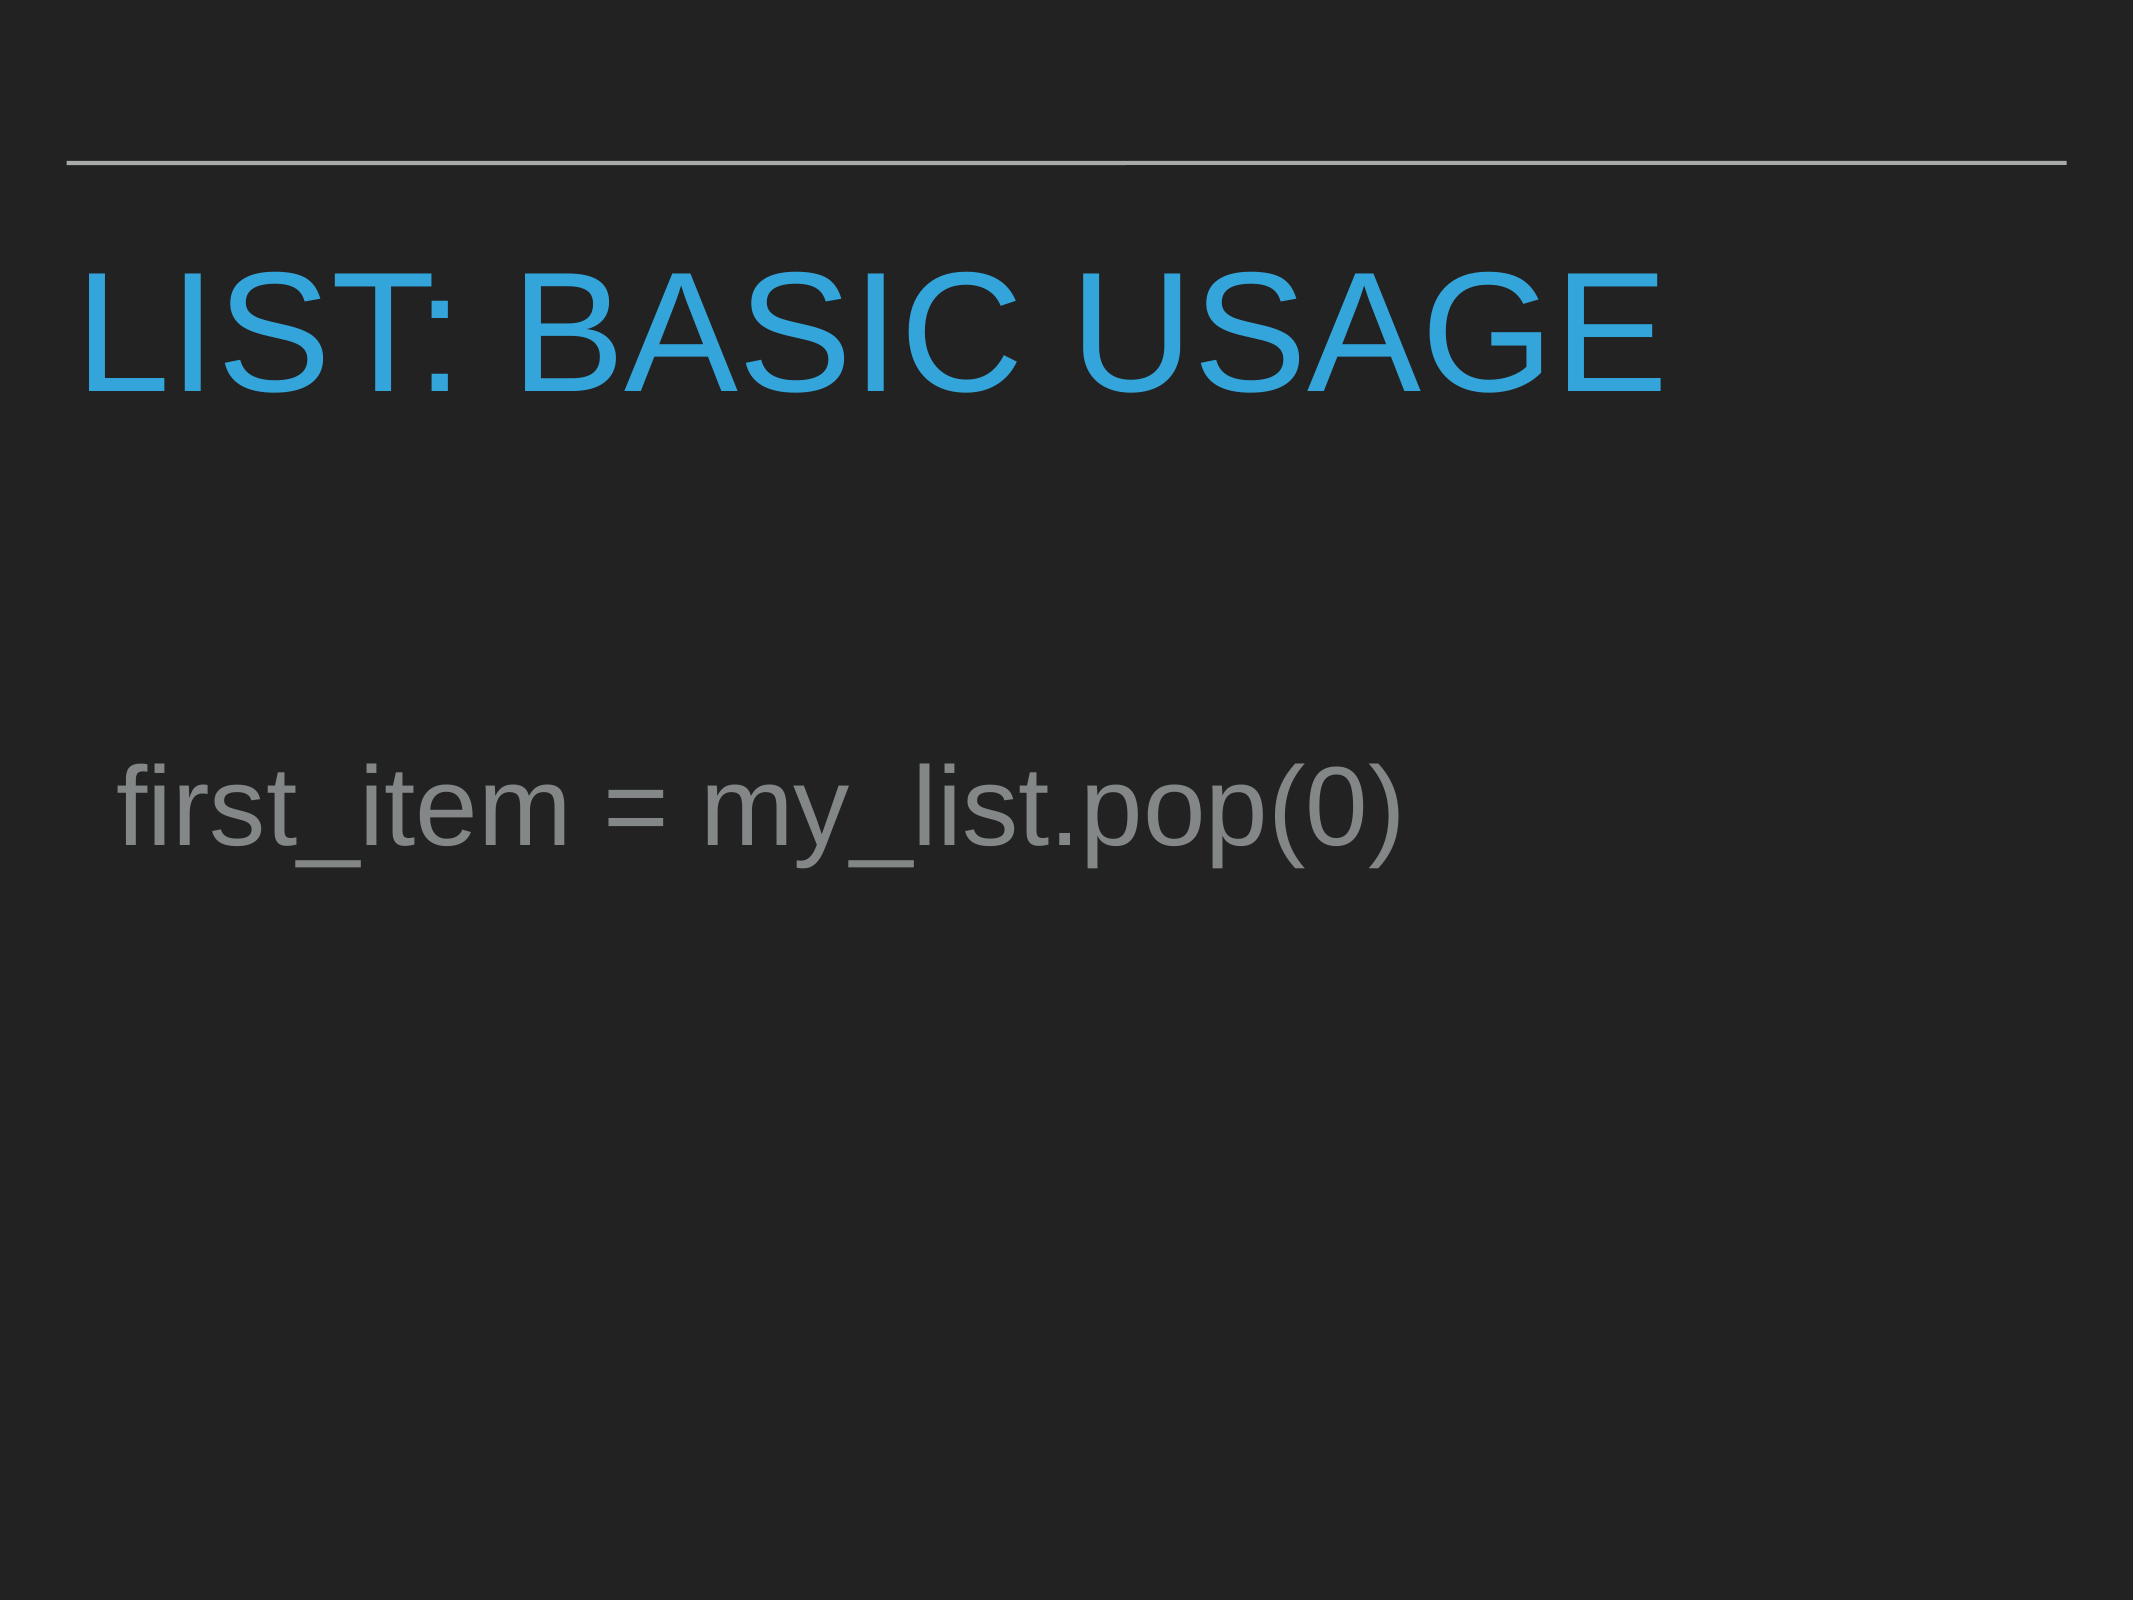

# List: Basic usage
first_item = my_list.pop(0)